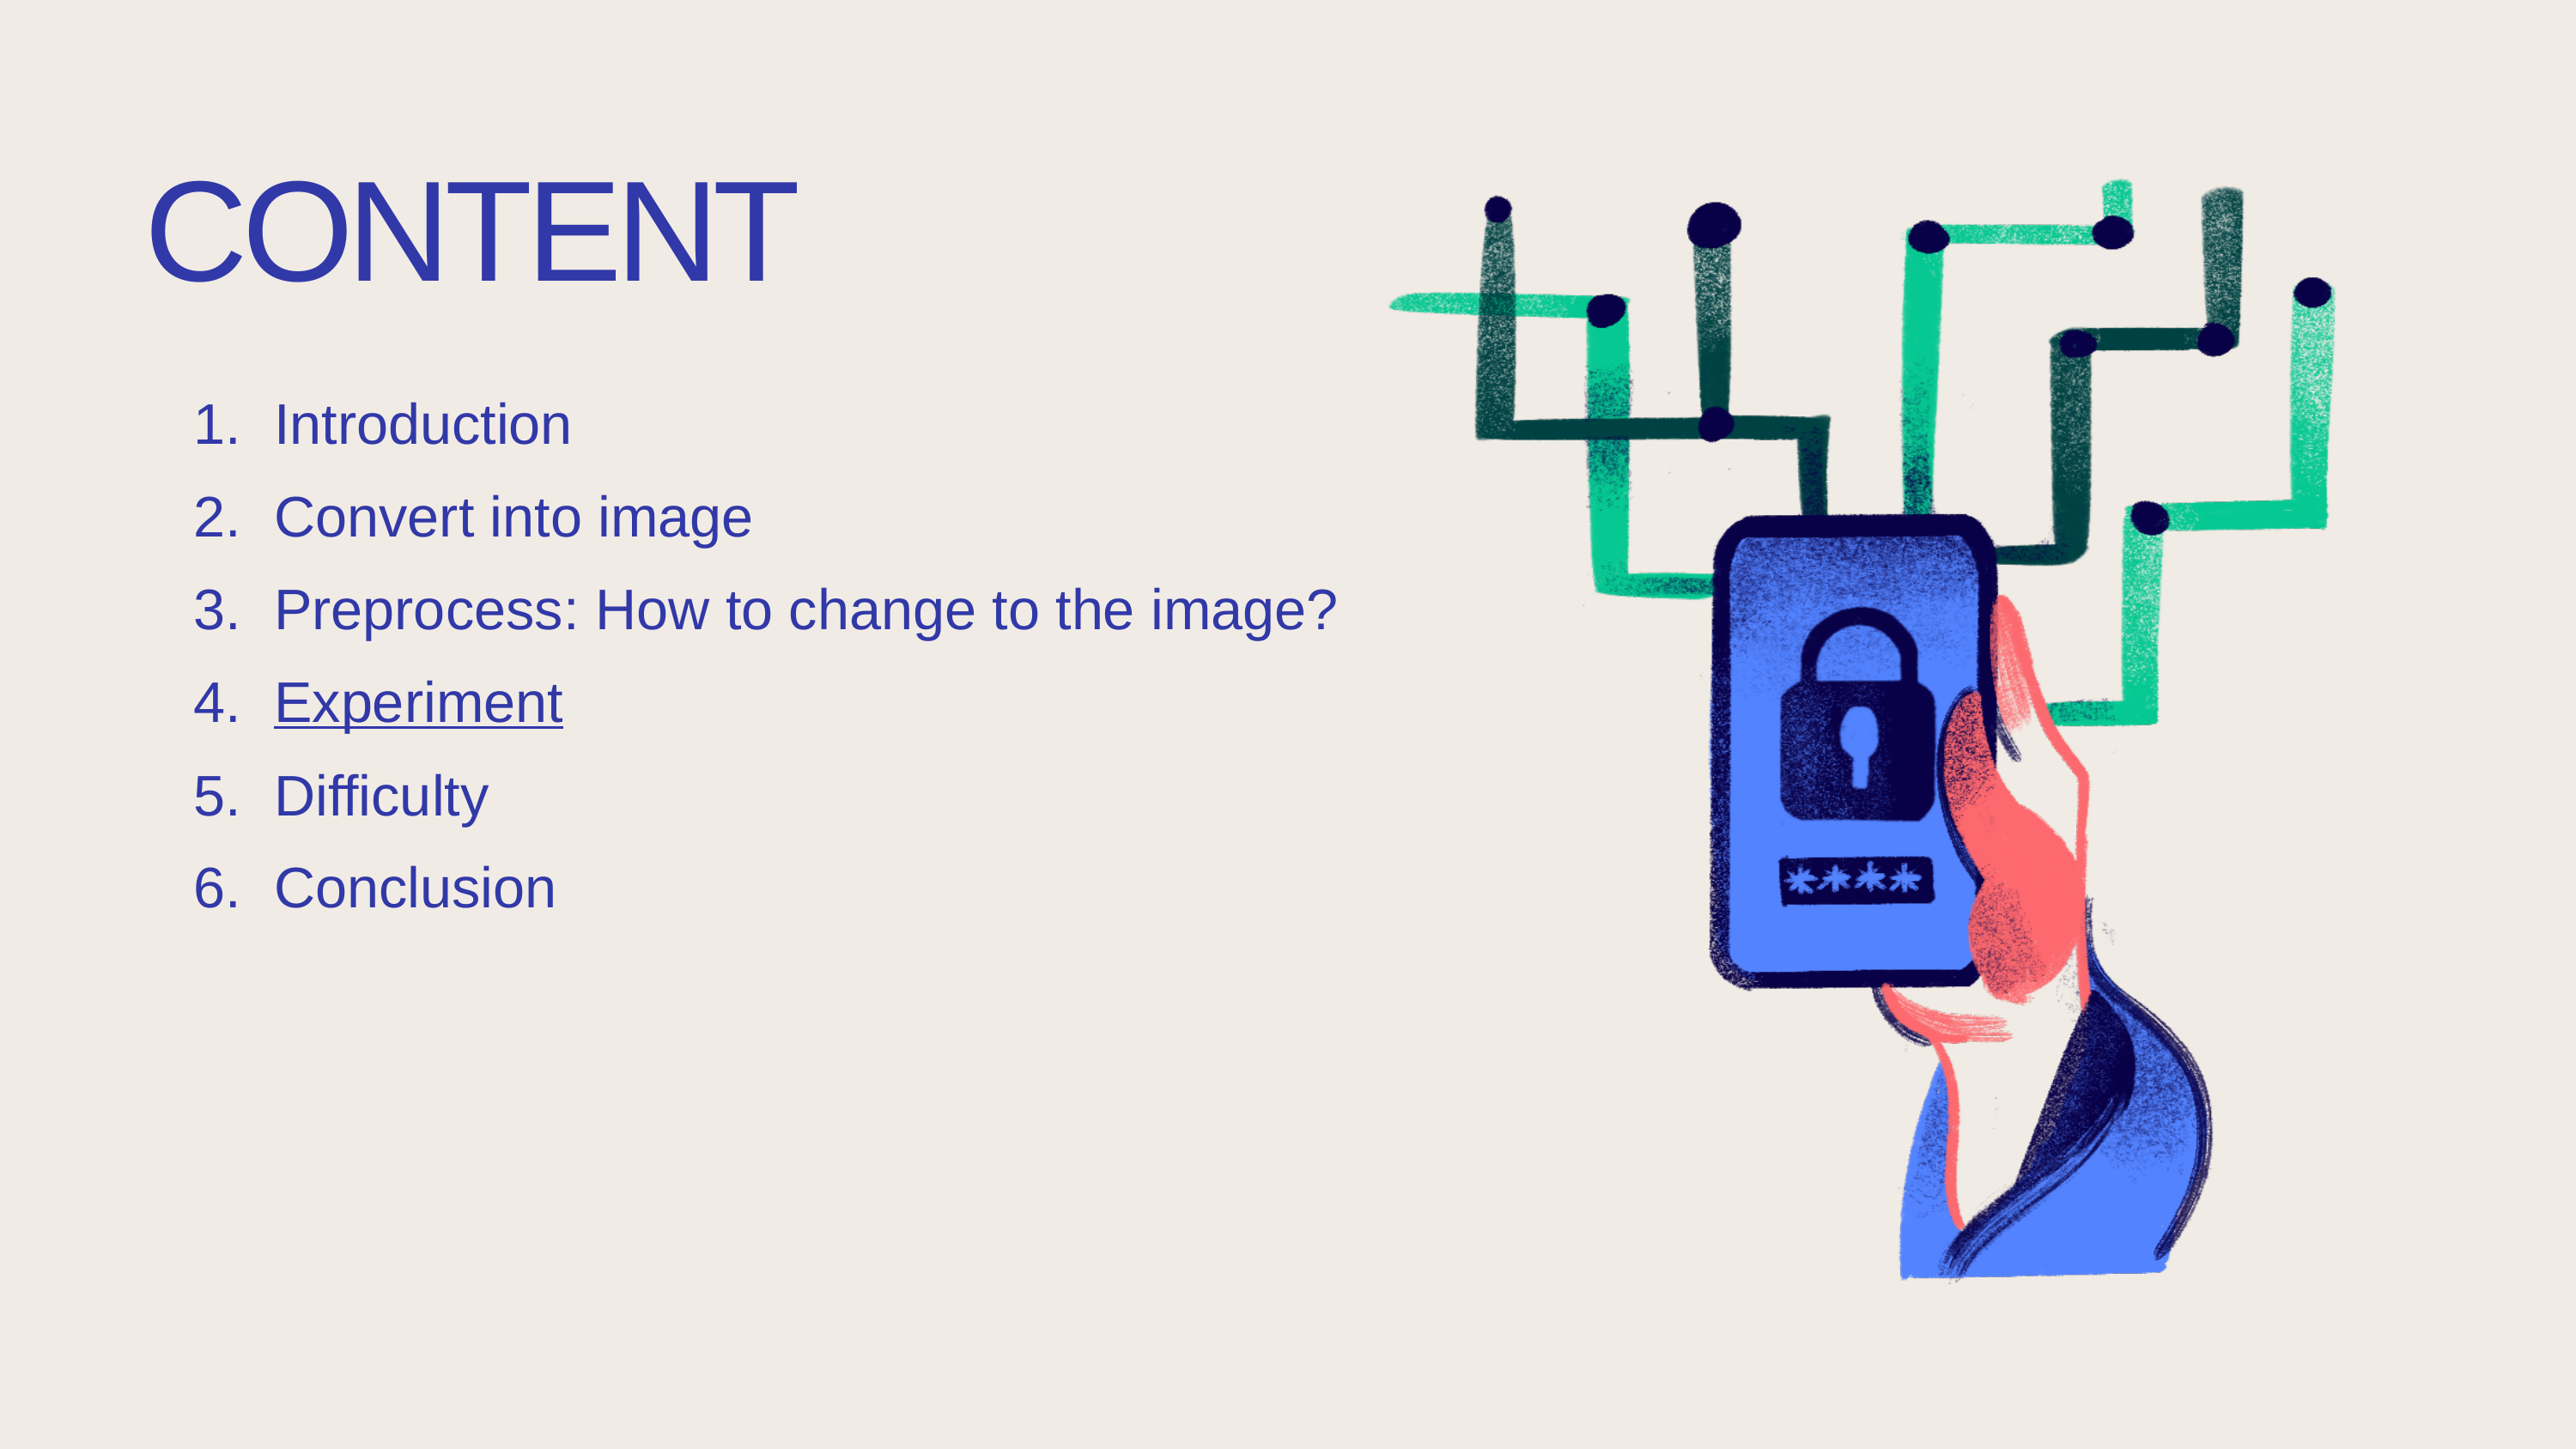

CONTENT
  Introduction
  Convert into image
  Preprocess: How to change to the image?
  Experiment
  Difficulty
  Conclusion